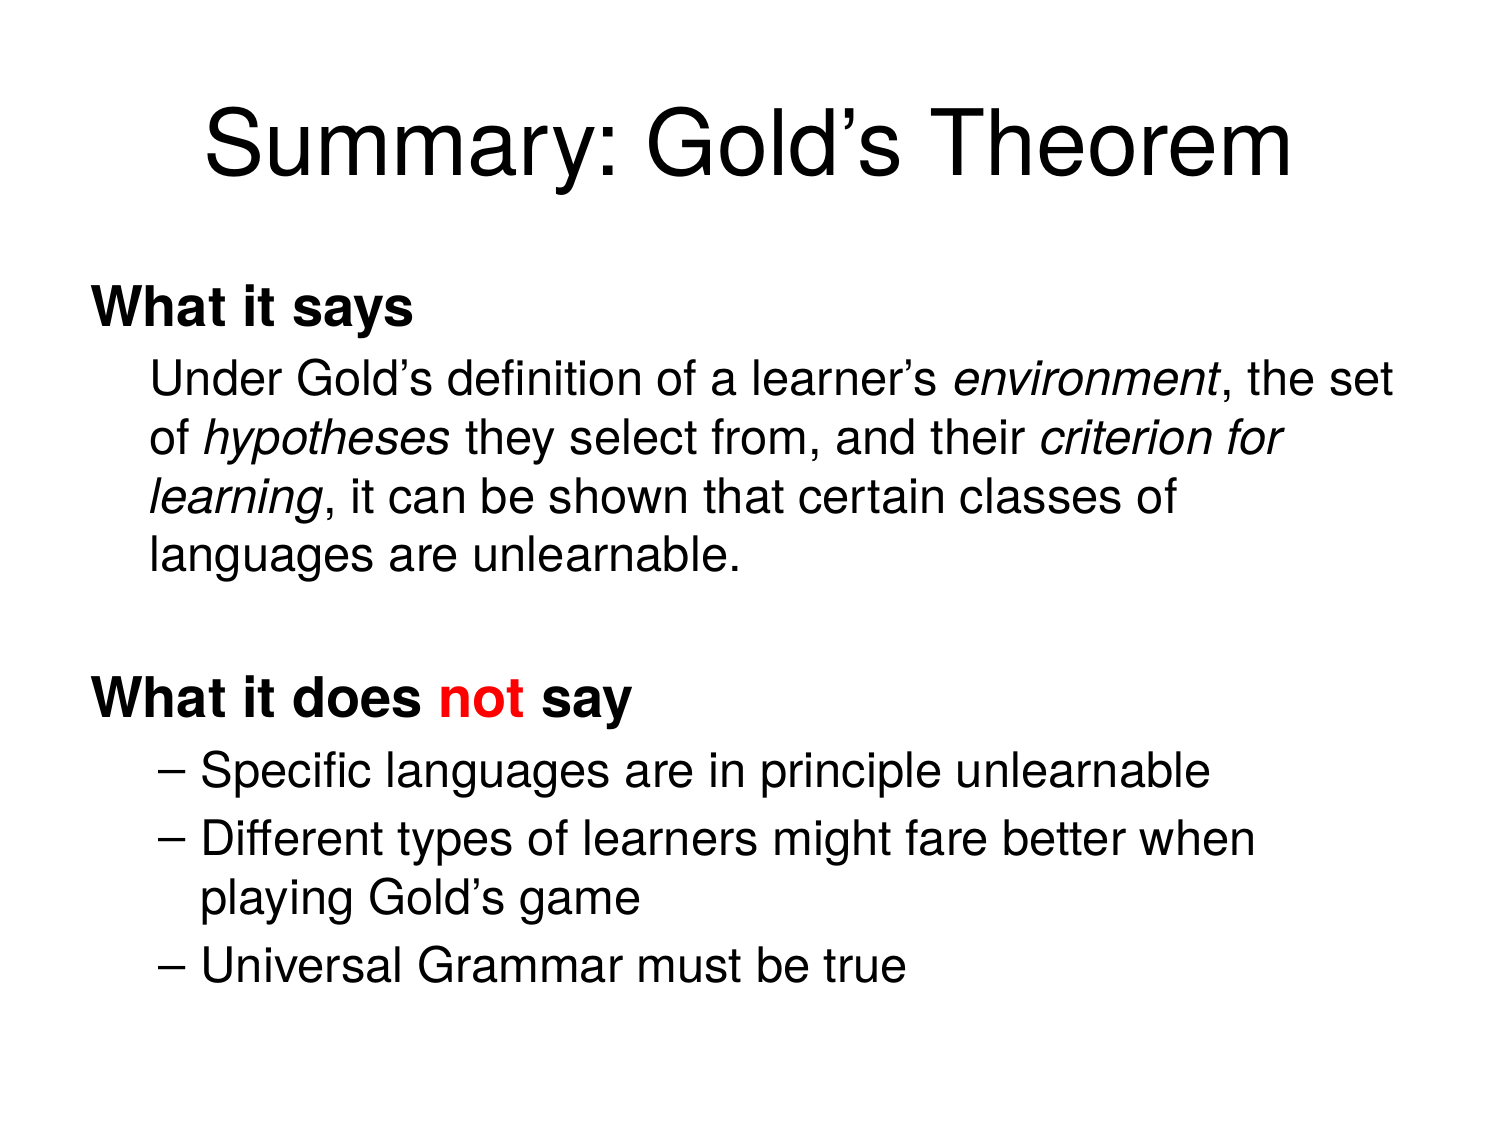

# Summary: Gold’s Theorem
What it says
Under Gold’s definition of a learner’s environment, the set of hypotheses they select from, and their criterion for learning, it can be shown that certain classes of languages are unlearnable.

What it does not say
Specific languages are in principle unlearnable
Different types of learners might fare better when playing Gold’s game
Universal Grammar must be true